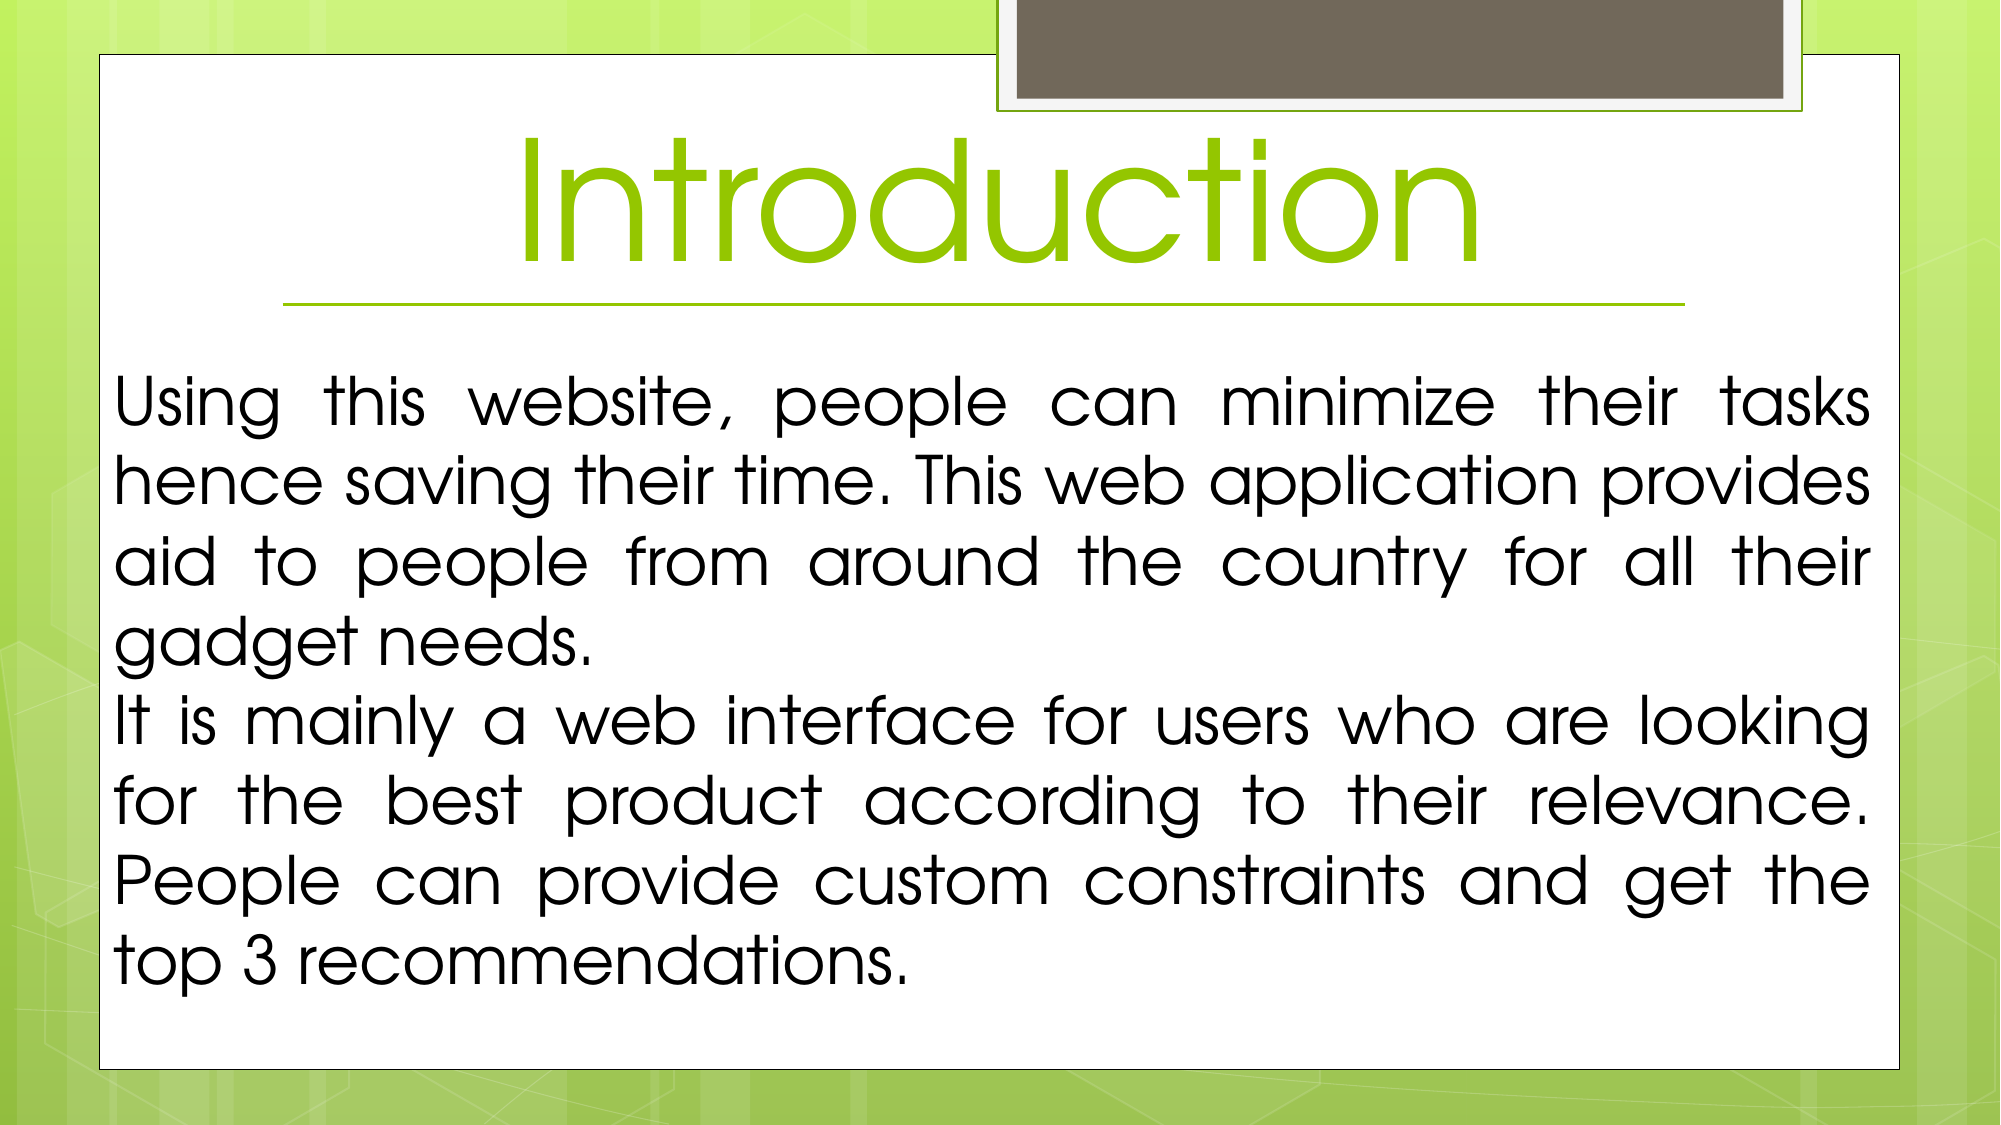

Introduction
Using this website, people can minimize their tasks hence saving their time. This web application provides aid to people from around the country for all their gadget needs.
It is mainly a web interface for users who are looking for the best product according to their relevance. People can provide custom constraints and get the top 3 recommendations.